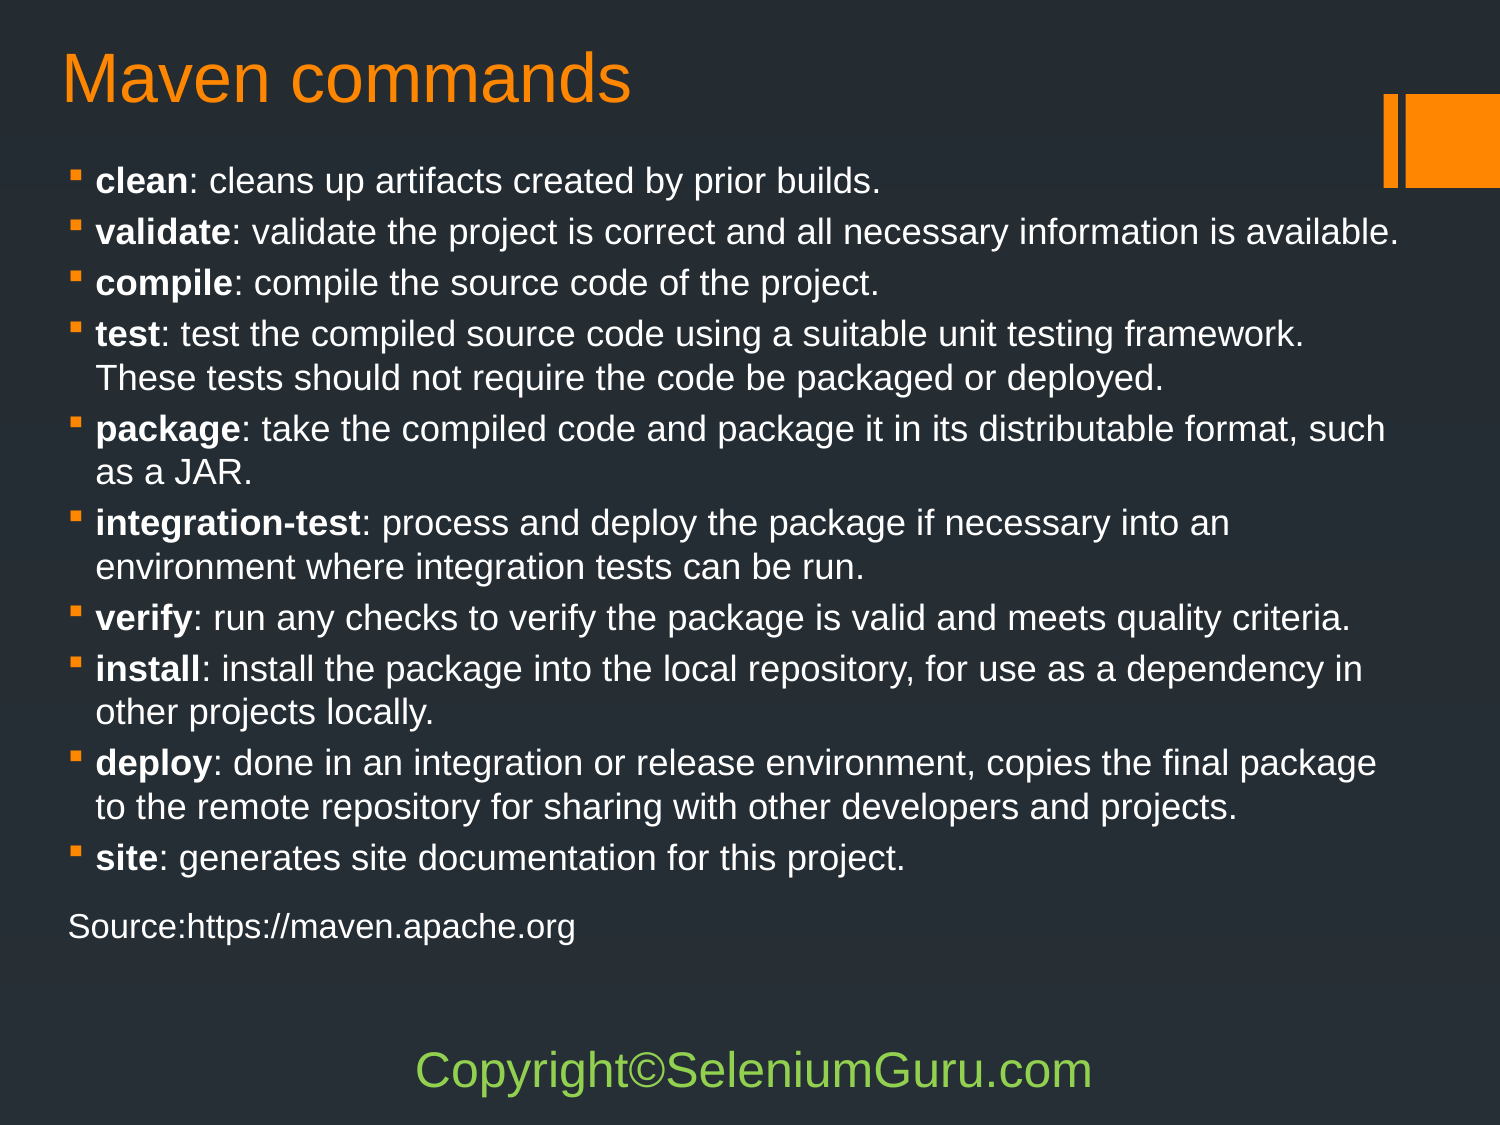

# Maven commands
clean: cleans up artifacts created by prior builds.
validate: validate the project is correct and all necessary information is available.
compile: compile the source code of the project.
test: test the compiled source code using a suitable unit testing framework. These tests should not require the code be packaged or deployed.
package: take the compiled code and package it in its distributable format, such as a JAR.
integration-test: process and deploy the package if necessary into an environment where integration tests can be run.
verify: run any checks to verify the package is valid and meets quality criteria.
install: install the package into the local repository, for use as a dependency in other projects locally.
deploy: done in an integration or release environment, copies the final package to the remote repository for sharing with other developers and projects.
site: generates site documentation for this project.

		Source:https://maven.apache.org

Copyright©SeleniumGuru.com